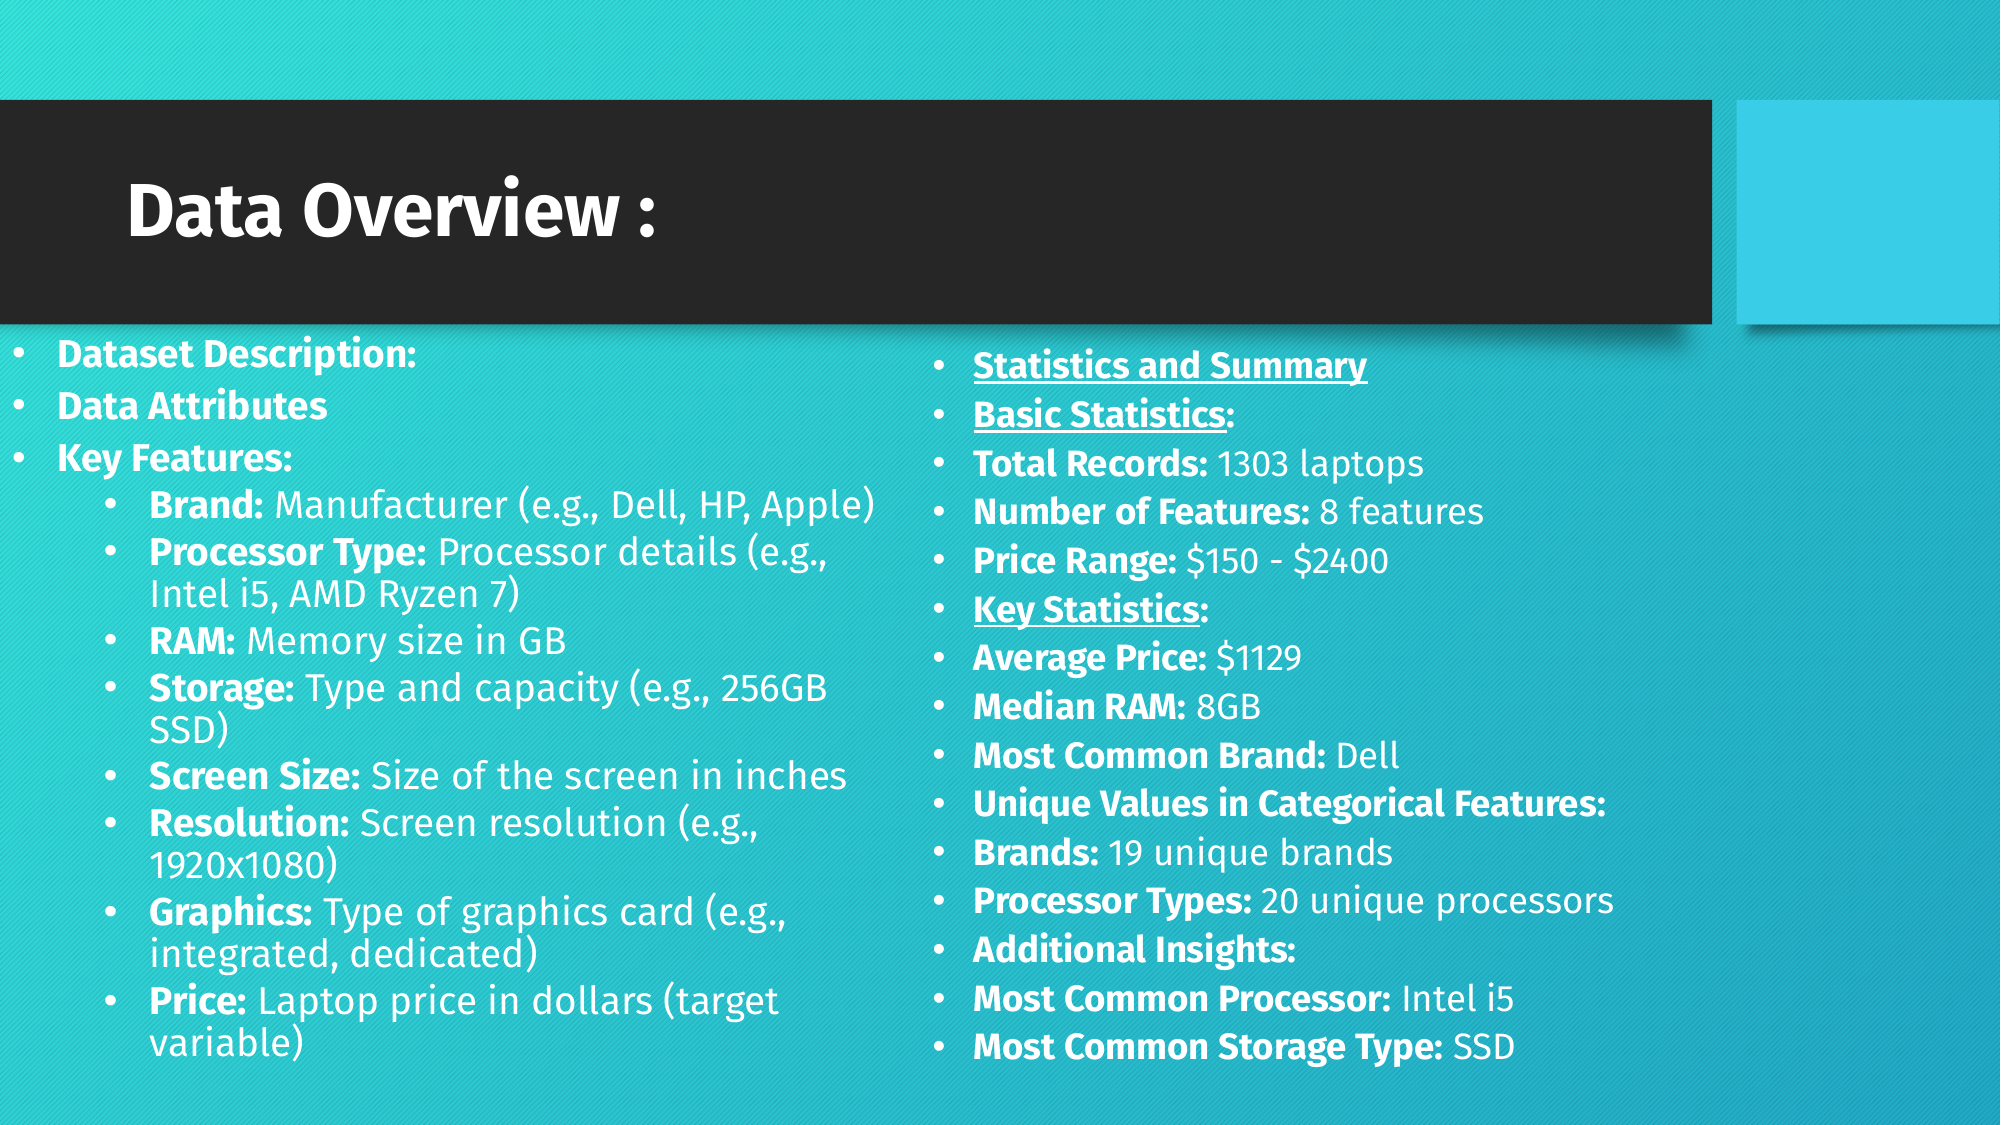

# Data Overview :
Dataset Description:
Data Attributes
Key Features:
Brand: Manufacturer (e.g., Dell, HP, Apple)
Processor Type: Processor details (e.g., Intel i5, AMD Ryzen 7)
RAM: Memory size in GB
Storage: Type and capacity (e.g., 256GB SSD)
Screen Size: Size of the screen in inches
Resolution: Screen resolution (e.g., 1920x1080)
Graphics: Type of graphics card (e.g., integrated, dedicated)
Price: Laptop price in dollars (target variable)

Statistics and Summary
Basic Statistics:
Total Records: 1303 laptops
Number of Features: 8 features
Price Range: $150 - $2400
Key Statistics:
Average Price: $1129
Median RAM: 8GB
Most Common Brand: Dell
Unique Values in Categorical Features:
Brands: 19 unique brands
Processor Types: 20 unique processors
Additional Insights:
Most Common Processor: Intel i5
Most Common Storage Type: SSD